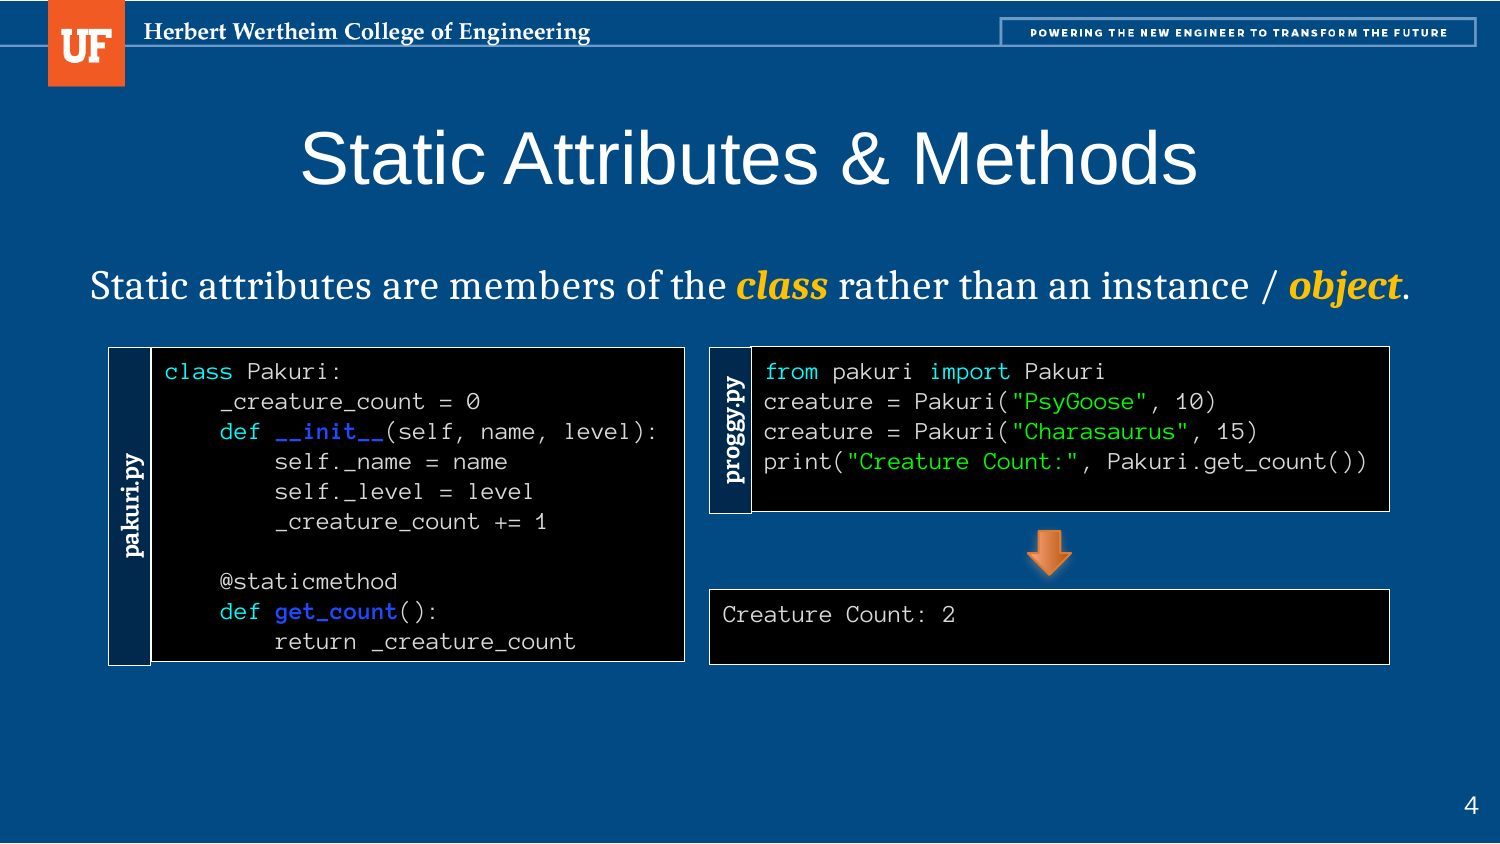

# Static Attributes & Methods
Static attributes are members of the class rather than an instance / object.
from pakuri import Pakuri
creature = Pakuri("PsyGoose", 10)
creature = Pakuri("Charasaurus", 15)
print("Creature Count:", Pakuri.get_count())

class Pakuri:
    _creature_count = 0
    def __init__(self, name, level):
        self._name = name
        self._level = level
        _creature_count += 1

    @staticmethod
    def get_count():
        return _creature_count
proggy.py
pakuri.py

Creature Count: 2

4